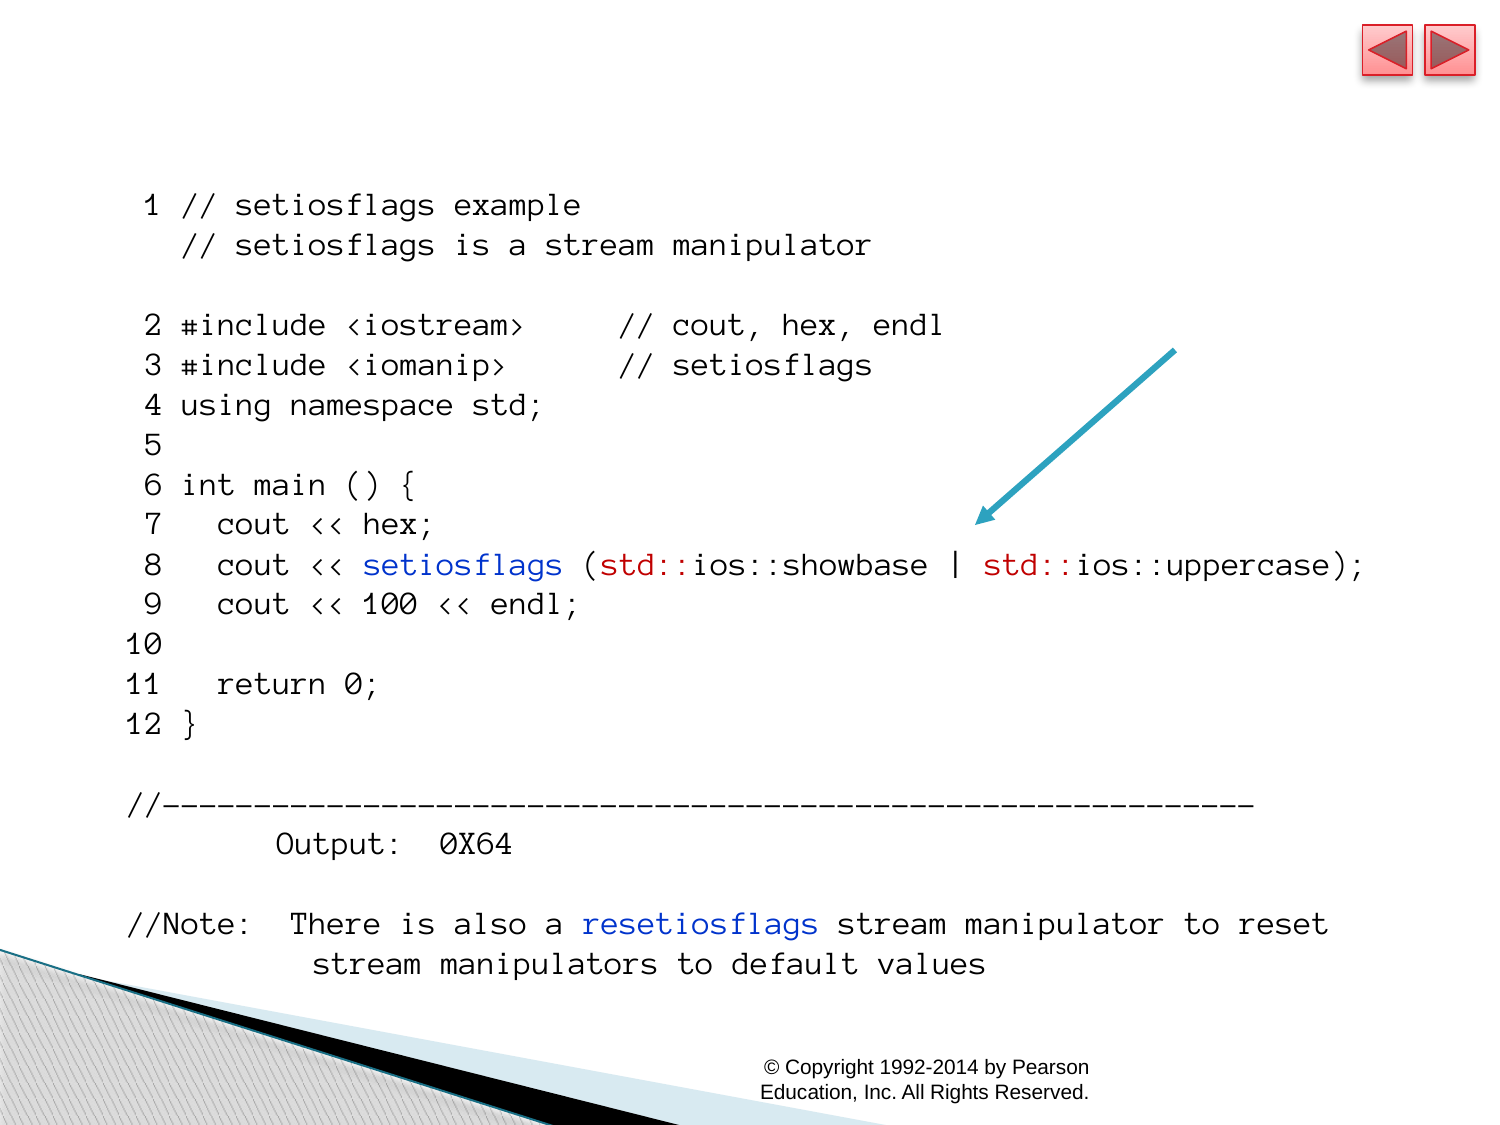

1 // setiosflags example
   // setiosflags is a stream manipulator
 2 #include <iostream>     // cout, hex, endl
 3 #include <iomanip>      // setiosflags
 4 using namespace std;
 5
 6 int main () {
 7   cout << hex;
 8   cout << setiosflags (std::ios::showbase | std::ios::uppercase);
 9   cout << 100 << endl;
10
11   return 0;
12 }

//------------------------------------------------------------
 	Output:  0X64
//Note:  There is also a resetiosflags stream manipulator to reset
	  stream manipulators to default values
© Copyright 1992-2014 by Pearson Education, Inc. All Rights Reserved.